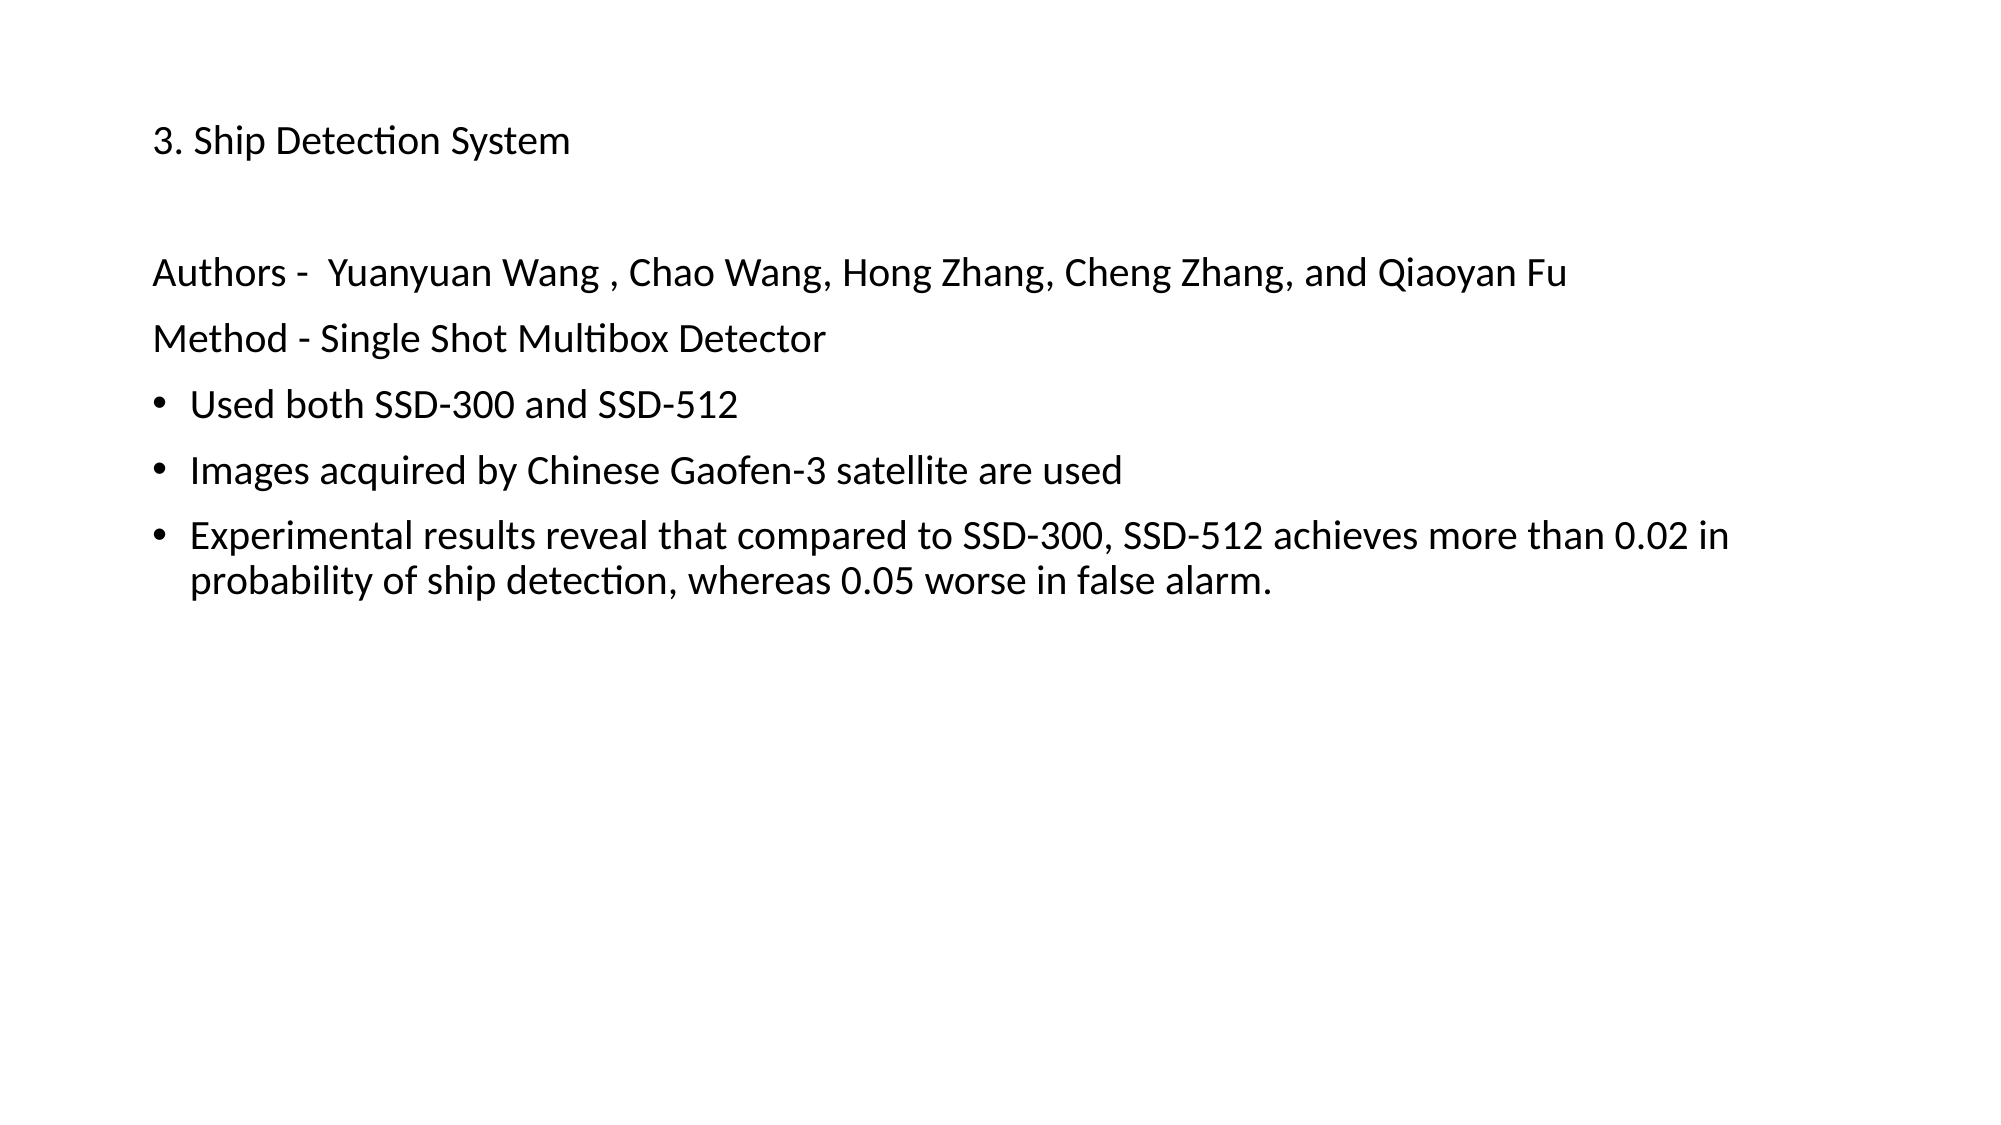

3. Ship Detection System

Authors -  Yuanyuan Wang , Chao Wang, Hong Zhang, Cheng Zhang, and Qiaoyan Fu
Method - Single Shot Multibox Detector
Used both SSD-300 and SSD-512
Images acquired by Chinese Gaofen-3 satellite are used
Experimental results reveal that compared to SSD-300, SSD-512 achieves more than 0.02 in probability of ship detection, whereas 0.05 worse in false alarm.